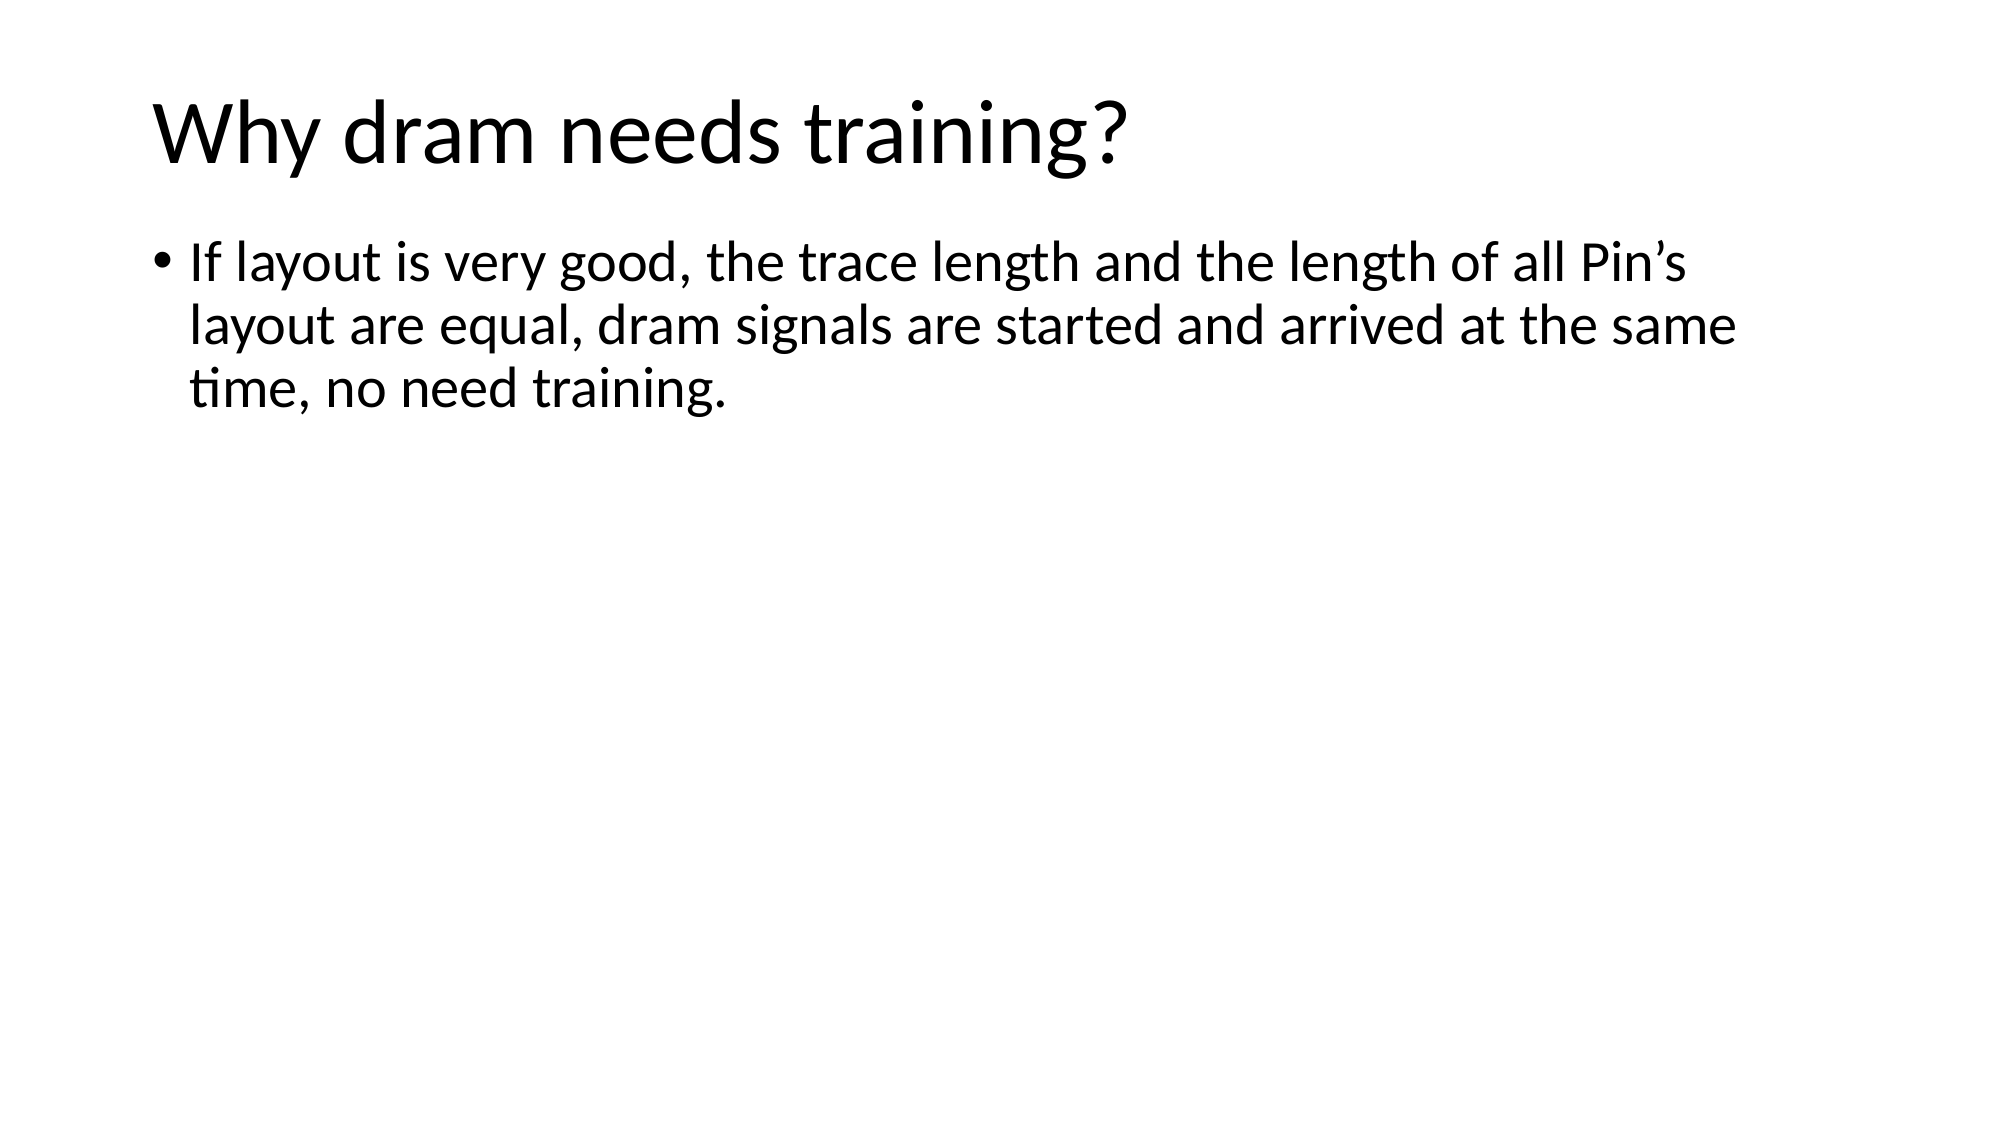

# Why dram needs training?
If layout is very good, the trace length and the length of all Pin’s layout are equal, dram signals are started and arrived at the same time, no need training.